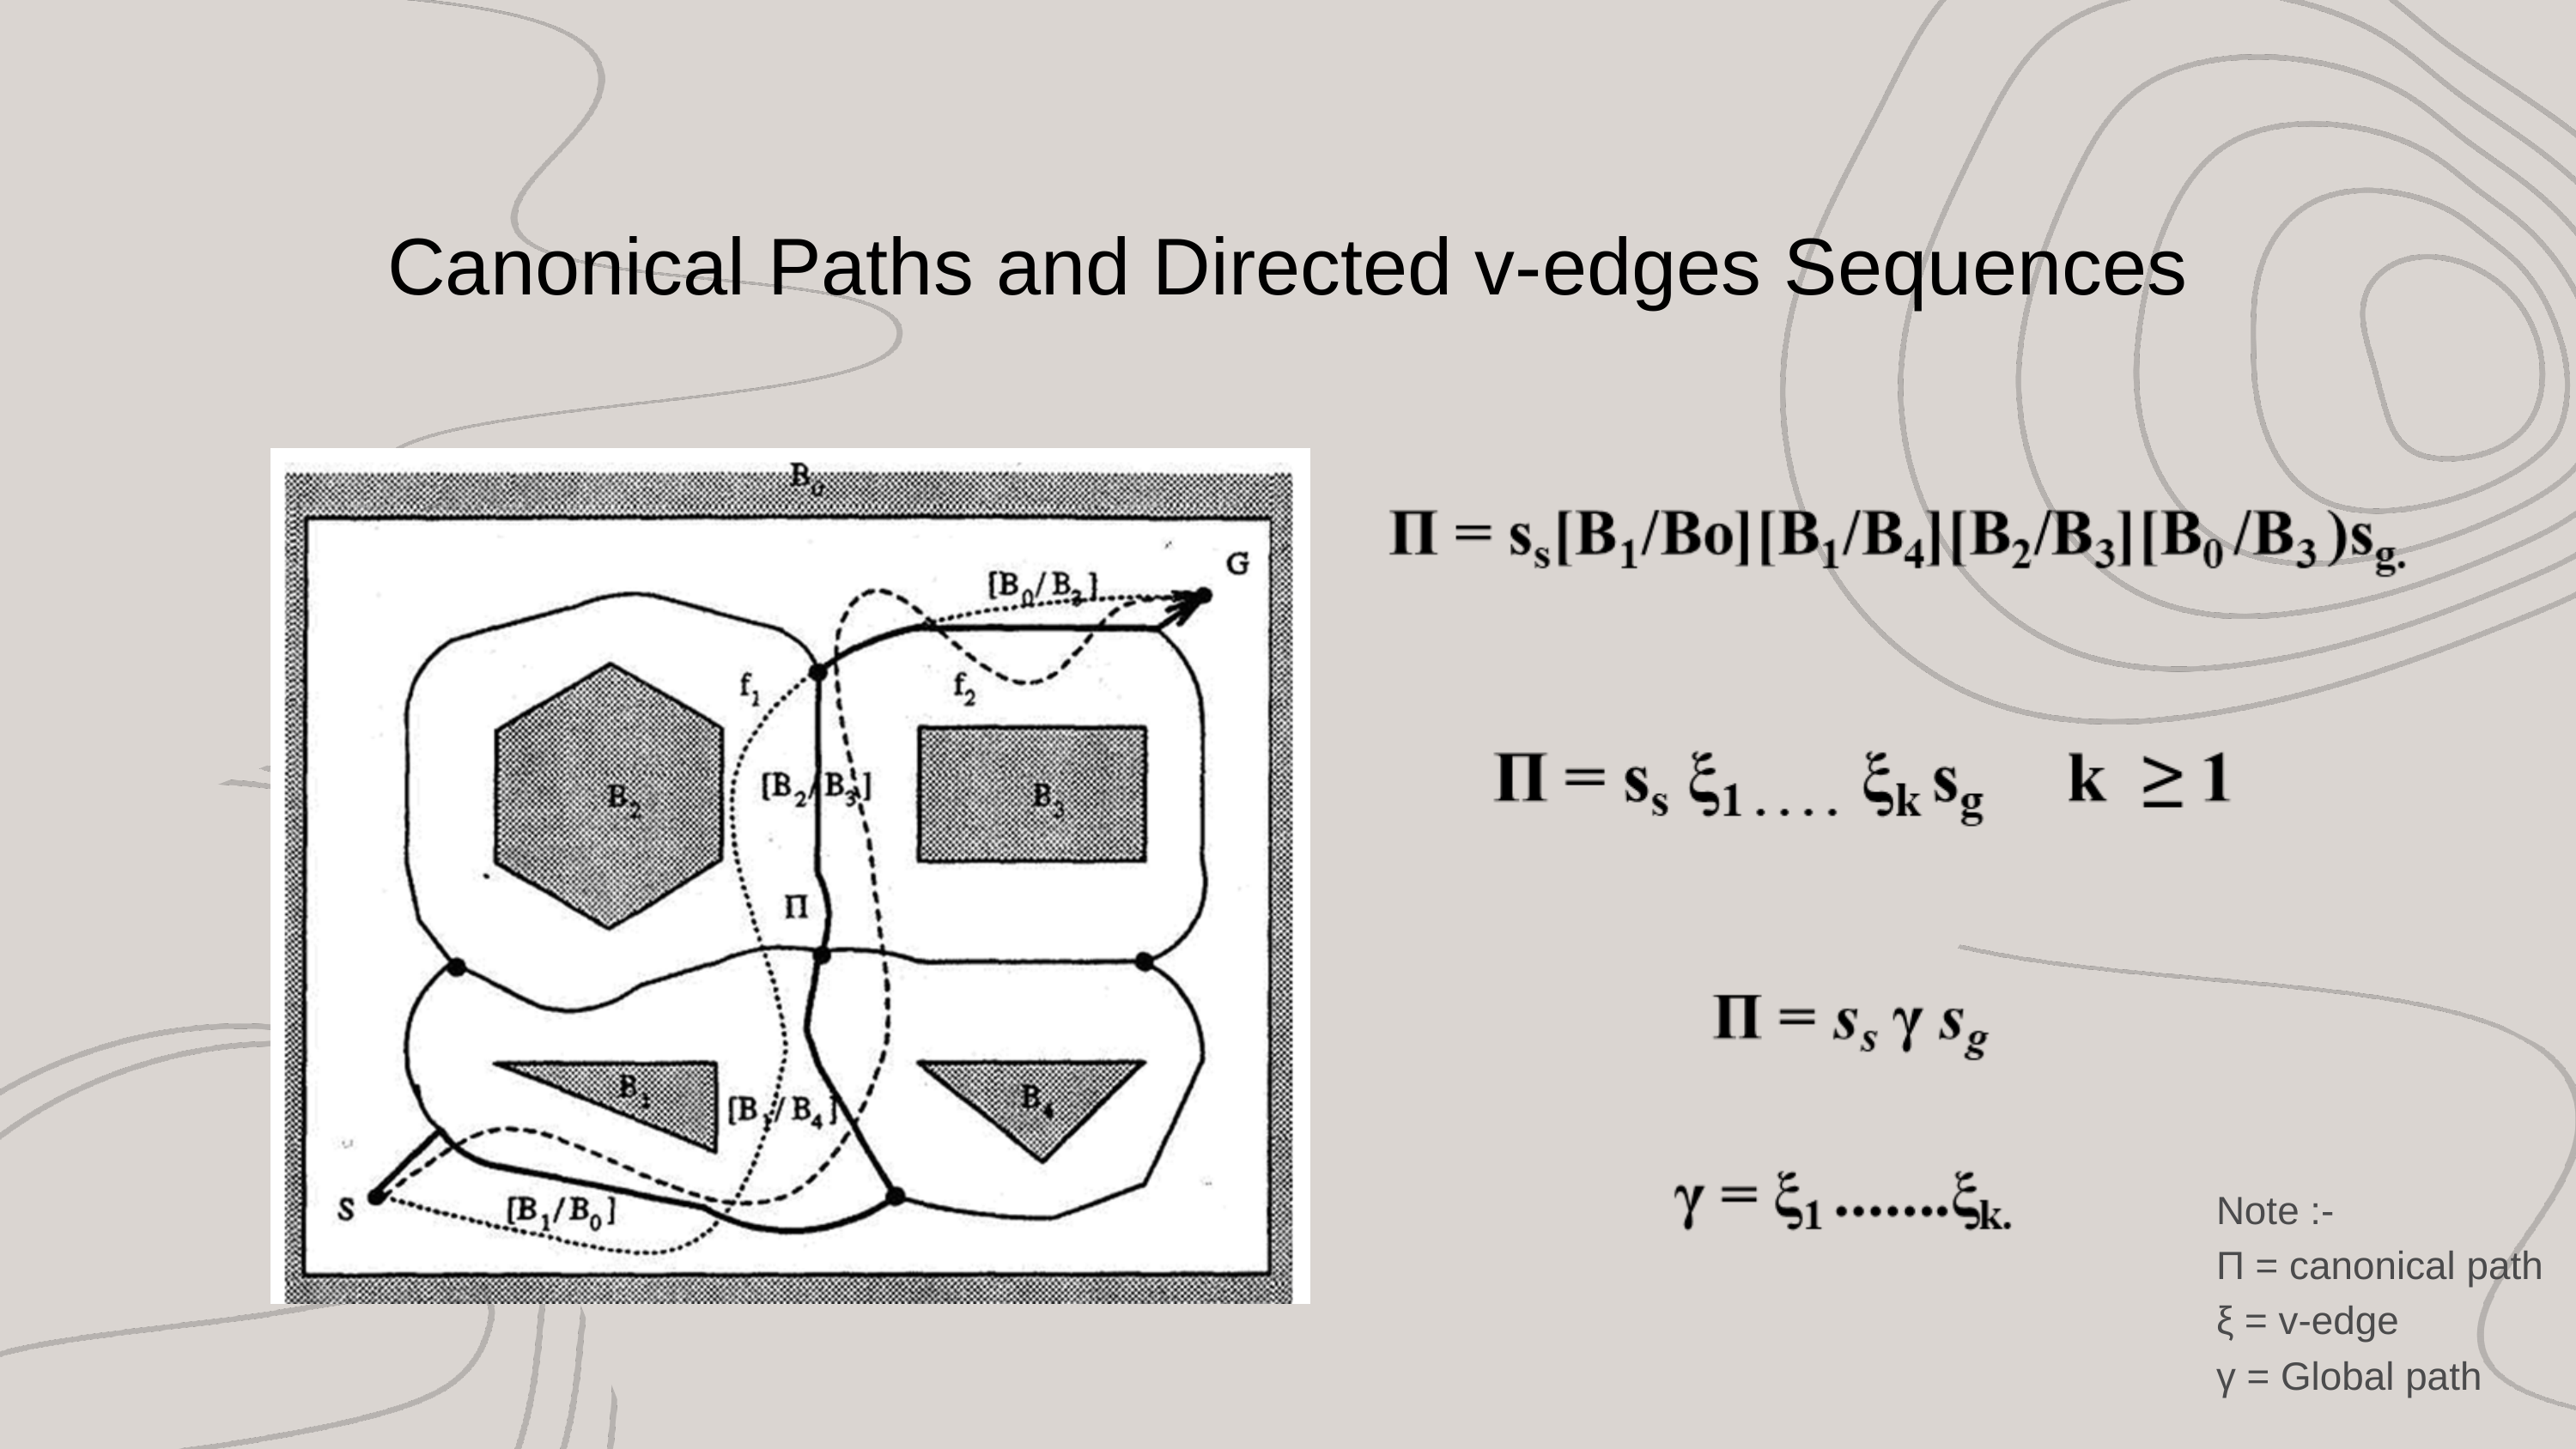

Canonical Paths and Directed v-edges Sequences

Note :-
Π = canonical path
ξ = v-edge
γ = Global path